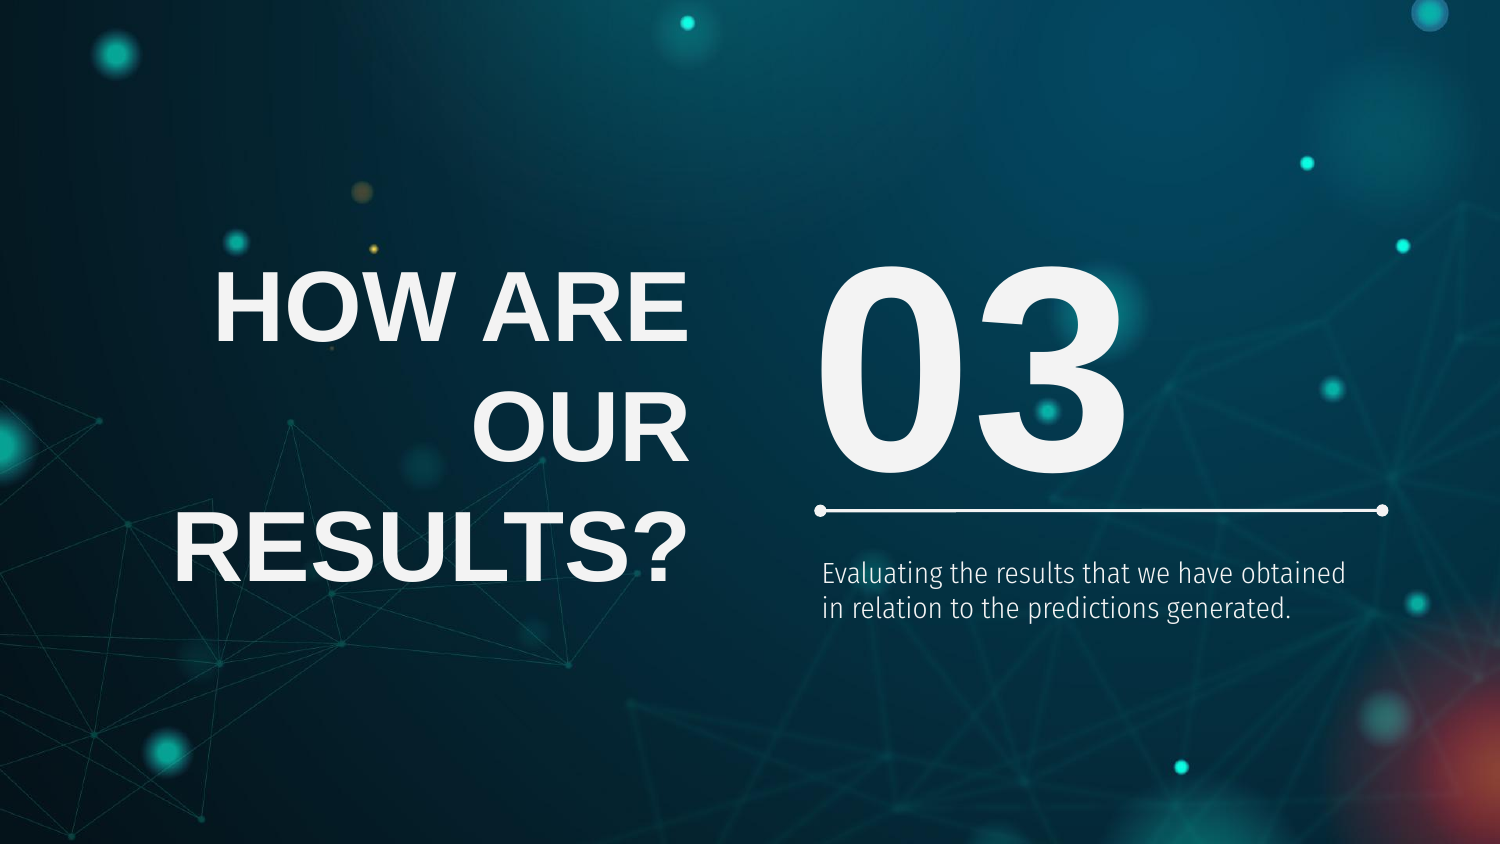

# HOW ARE OUR RESULTS?
03
Evaluating the results that we have obtained in relation to the predictions generated.